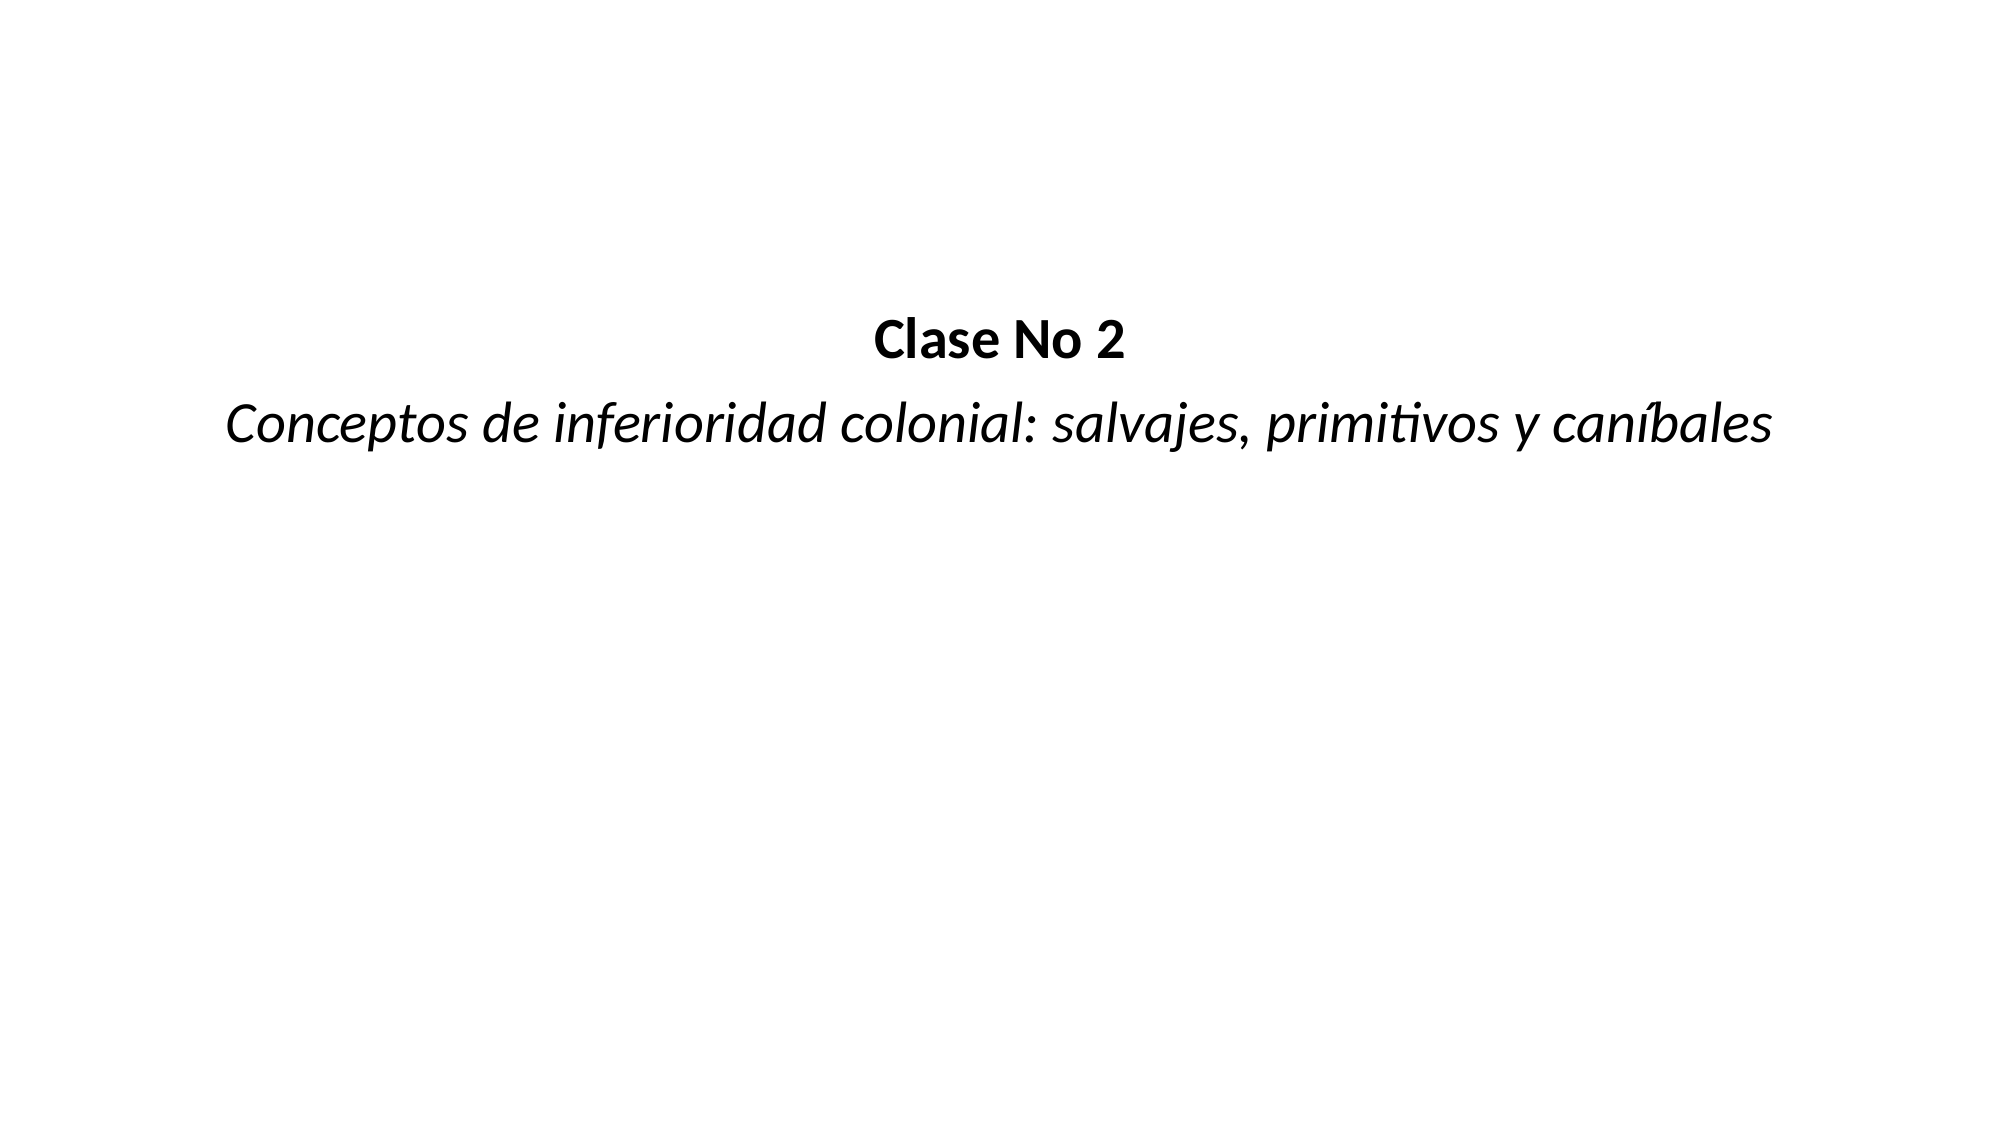

Clase No 2
Conceptos de inferioridad colonial: salvajes, primitivos y caníbales